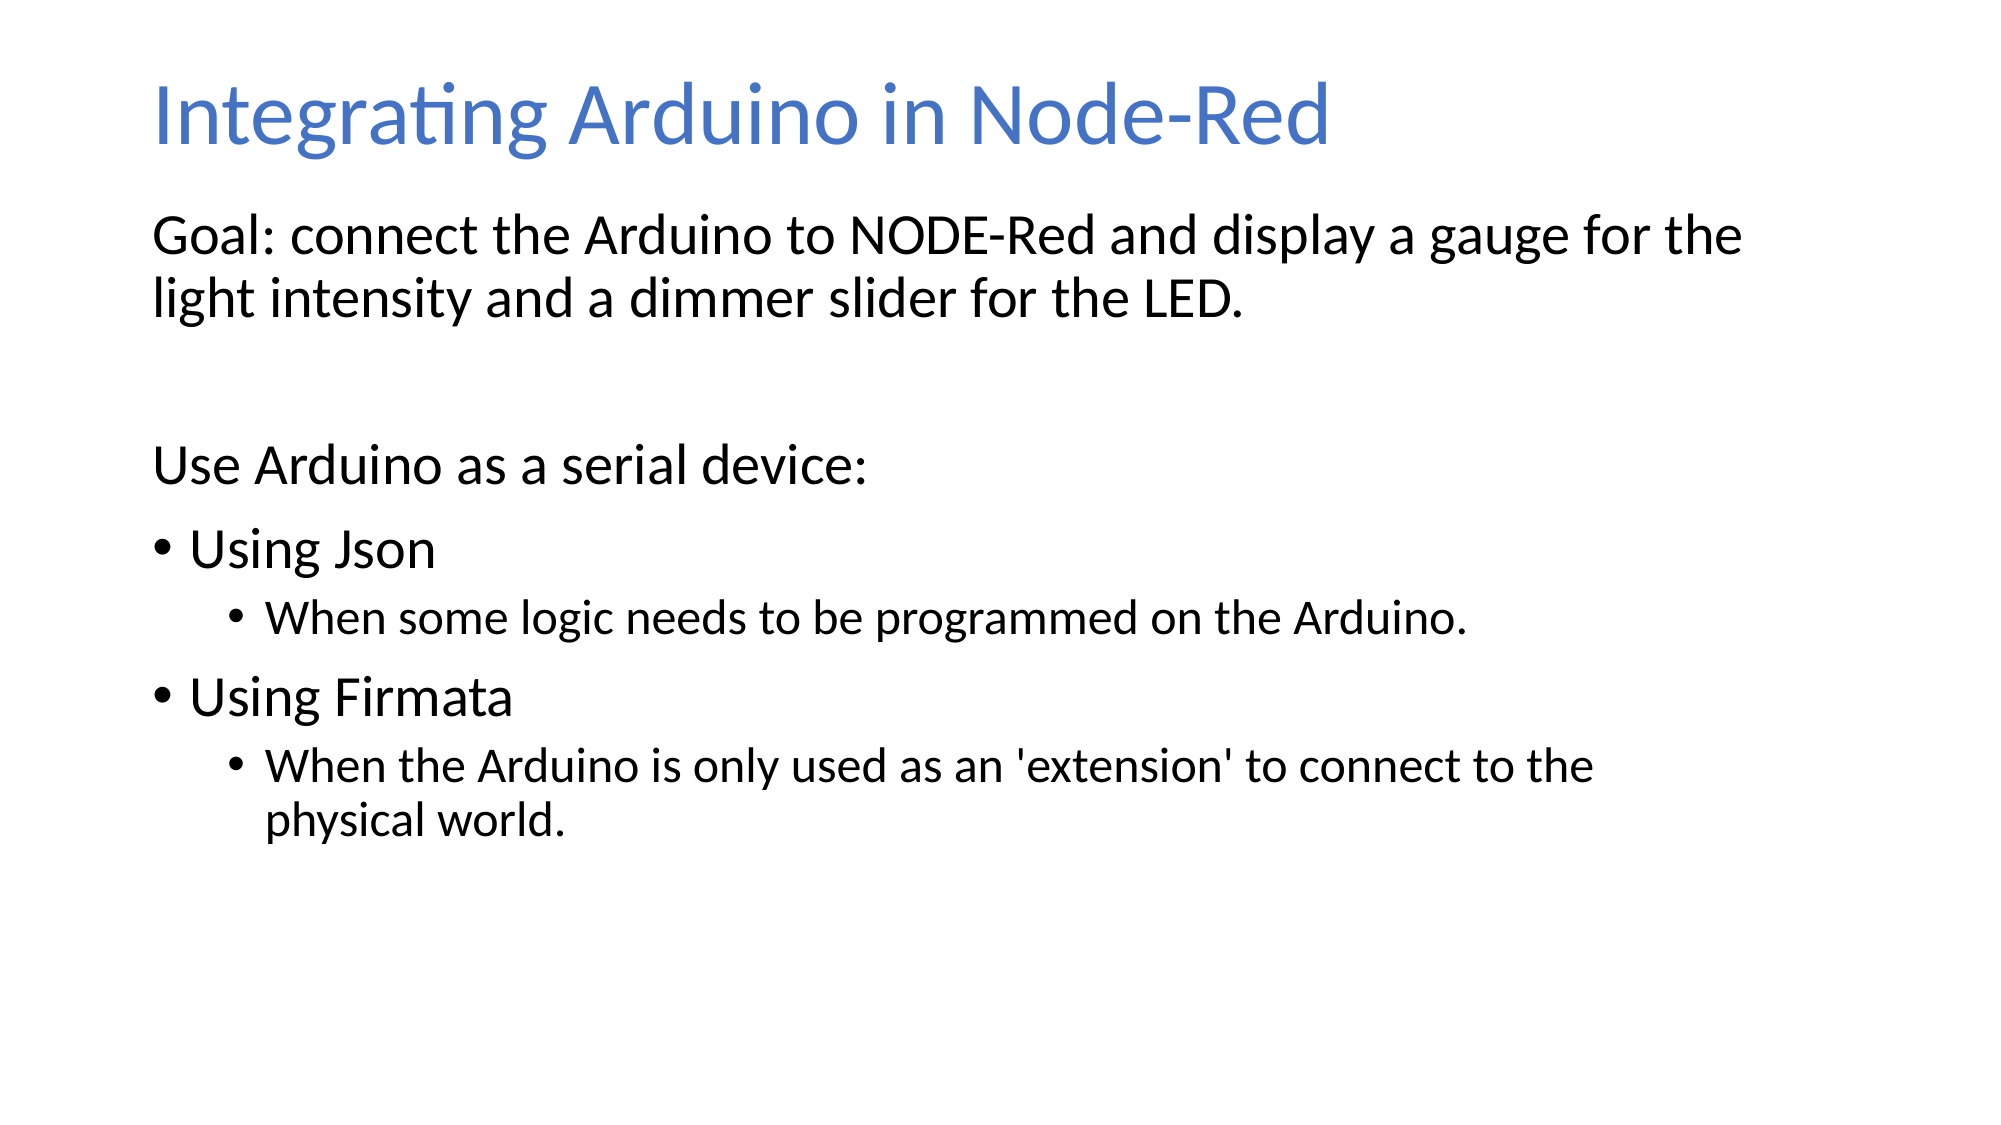

# Integrating Arduino in Node-Red
Goal: connect the Arduino to NODE-Red and display a gauge for the light intensity and a dimmer slider for the LED.

Use Arduino as a serial device:
Using Json
When some logic needs to be programmed on the Arduino.
Using Firmata
When the Arduino is only used as an 'extension' to connect to the physical world.